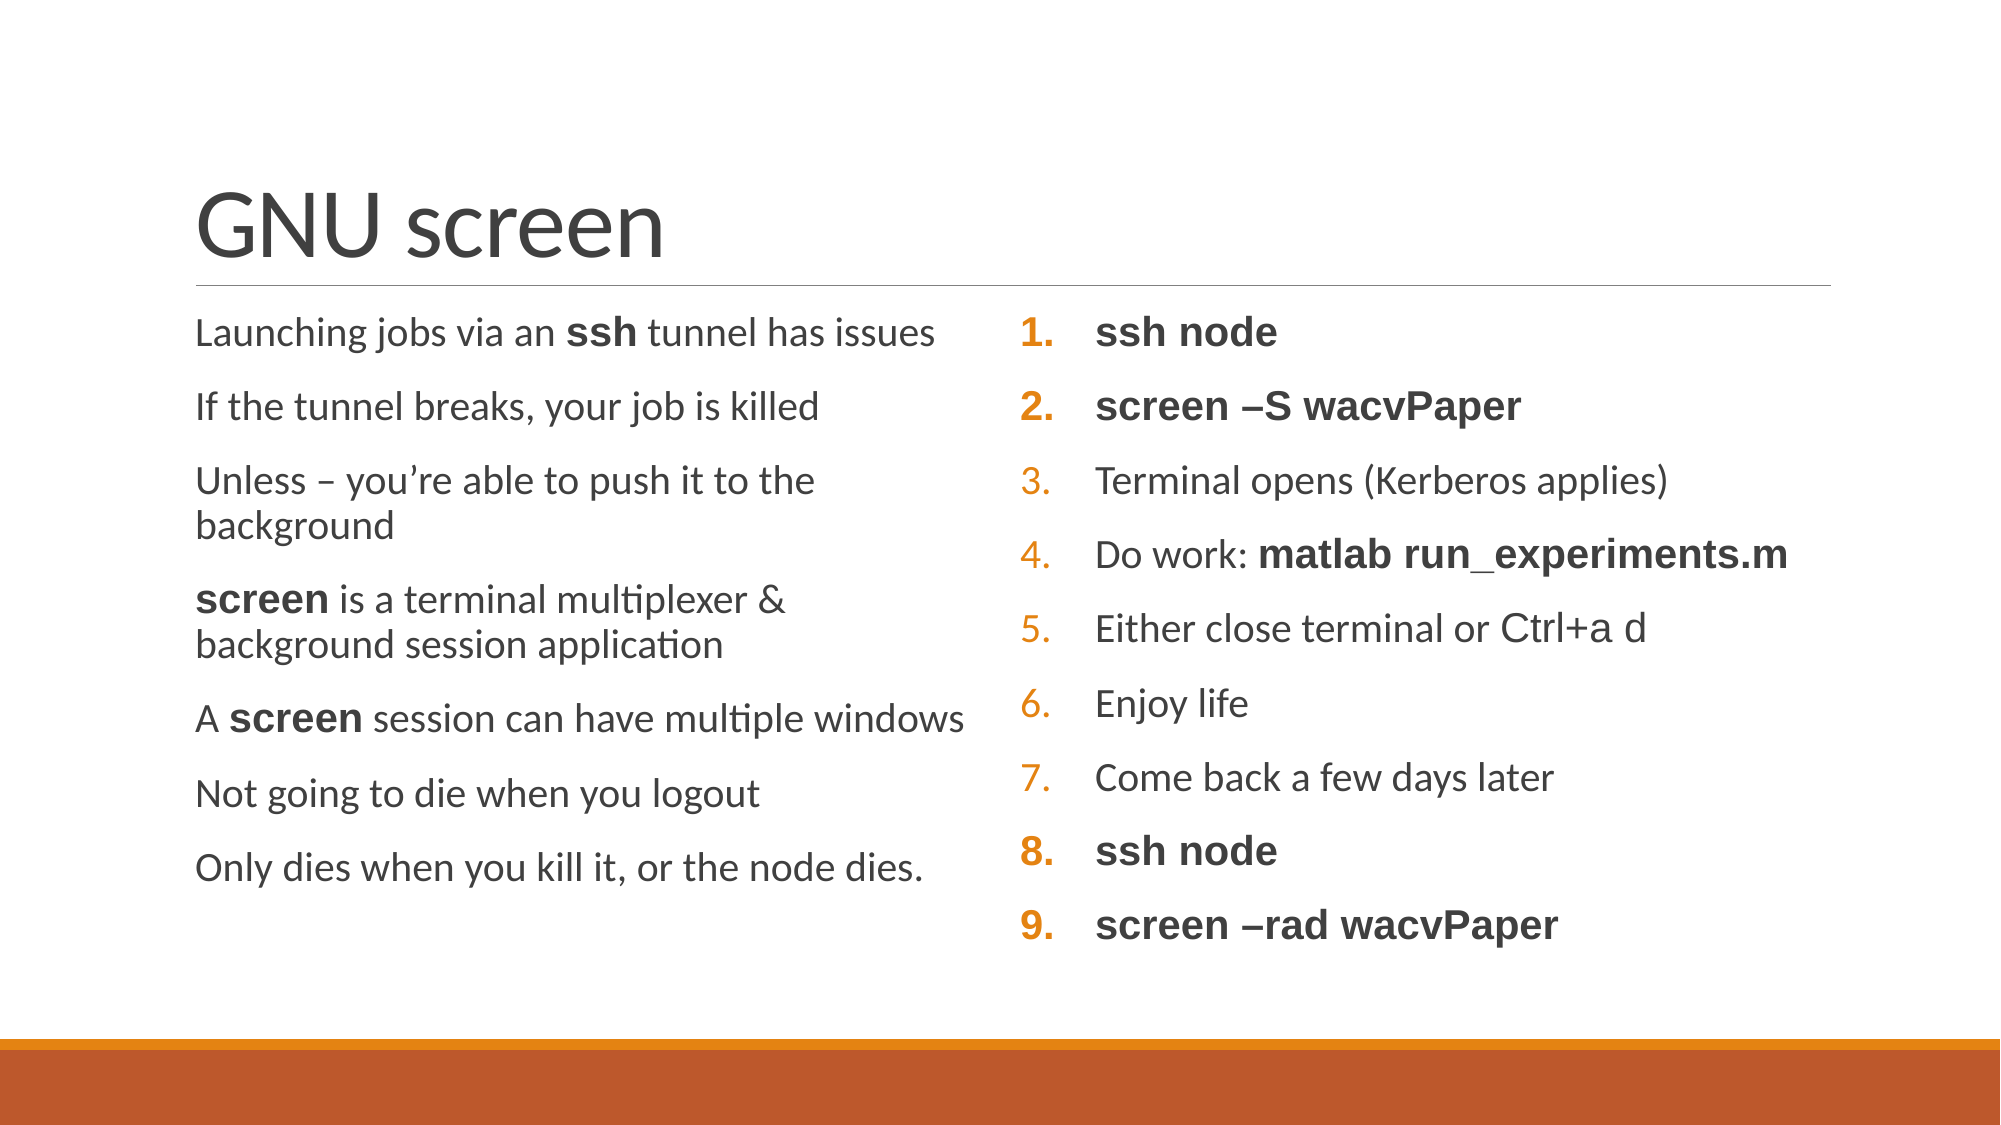

# GNU screen
Launching jobs via an ssh tunnel has issues
If the tunnel breaks, your job is killed
Unless – you’re able to push it to the background
screen is a terminal multiplexer & background session application
A screen session can have multiple windows
Not going to die when you logout
Only dies when you kill it, or the node dies.
ssh node
screen –S wacvPaper
Terminal opens (Kerberos applies)
Do work: matlab run_experiments.m
Either close terminal or Ctrl+a d
Enjoy life
Come back a few days later
ssh node
screen –rad wacvPaper